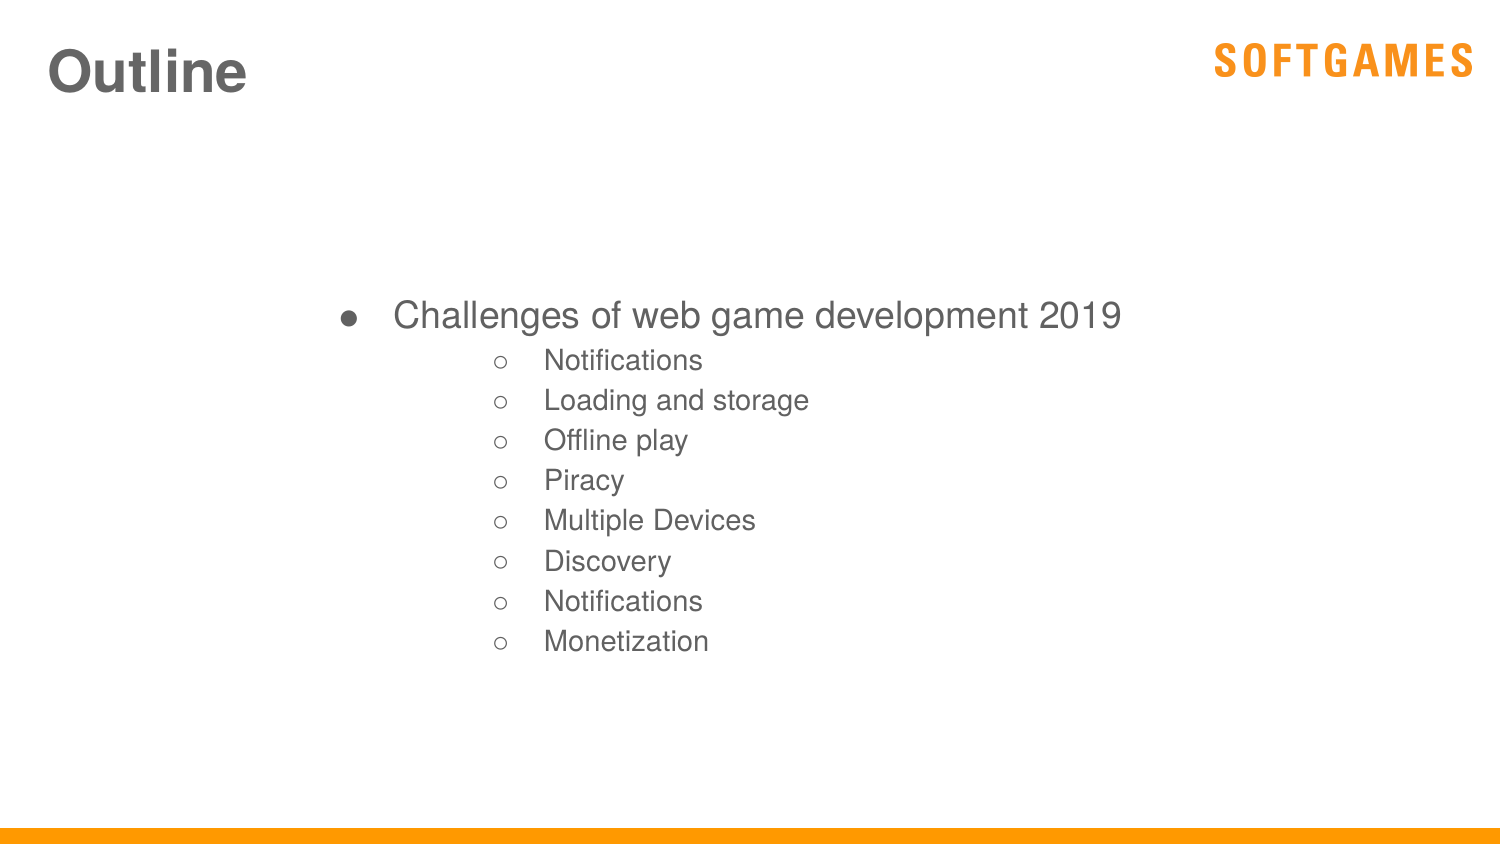

# Outline

Challenges of web game development 2019
Notifications
Loading and storage
Offline play
Piracy
Multiple Devices
Discovery
Notifications
Monetization